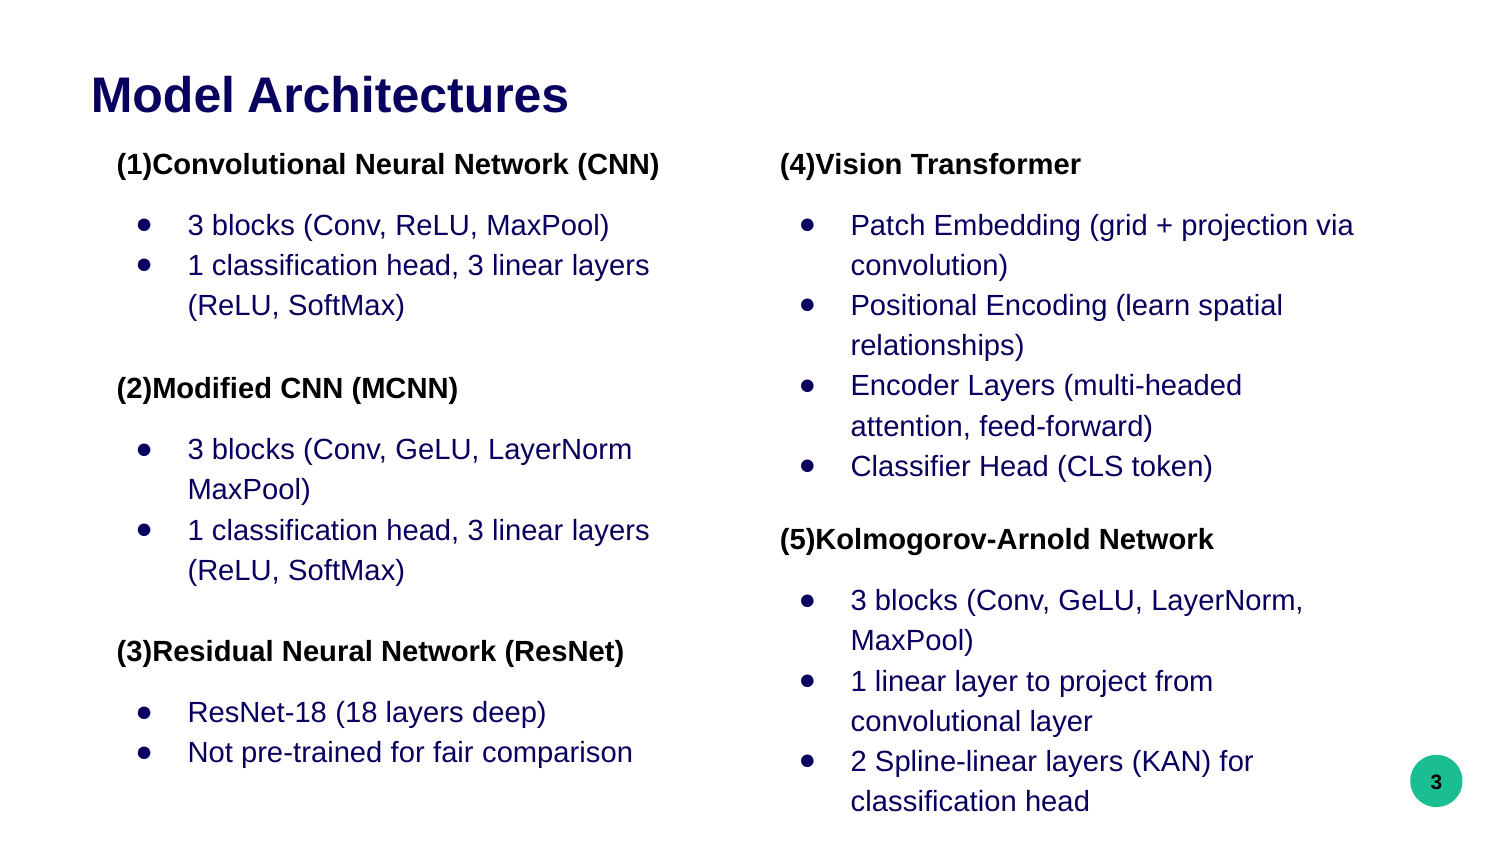

# Model Architectures
Convolutional Neural Network (CNN)
3 blocks (Conv, ReLU, MaxPool)
1 classification head, 3 linear layers (ReLU, SoftMax)
Vision Transformer
Patch Embedding (grid + projection via convolution)
Positional Encoding (learn spatial relationships)
Encoder Layers (multi-headed attention, feed-forward)
Classifier Head (CLS token)
Modified CNN (MCNN)
3 blocks (Conv, GeLU, LayerNorm MaxPool)
1 classification head, 3 linear layers (ReLU, SoftMax)
Kolmogorov-Arnold Network
3 blocks (Conv, GeLU, LayerNorm, MaxPool)
1 linear layer to project from convolutional layer
2 Spline-linear layers (KAN) for classification head
Residual Neural Network (ResNet)
ResNet-18 (18 layers deep)
Not pre-trained for fair comparison
3